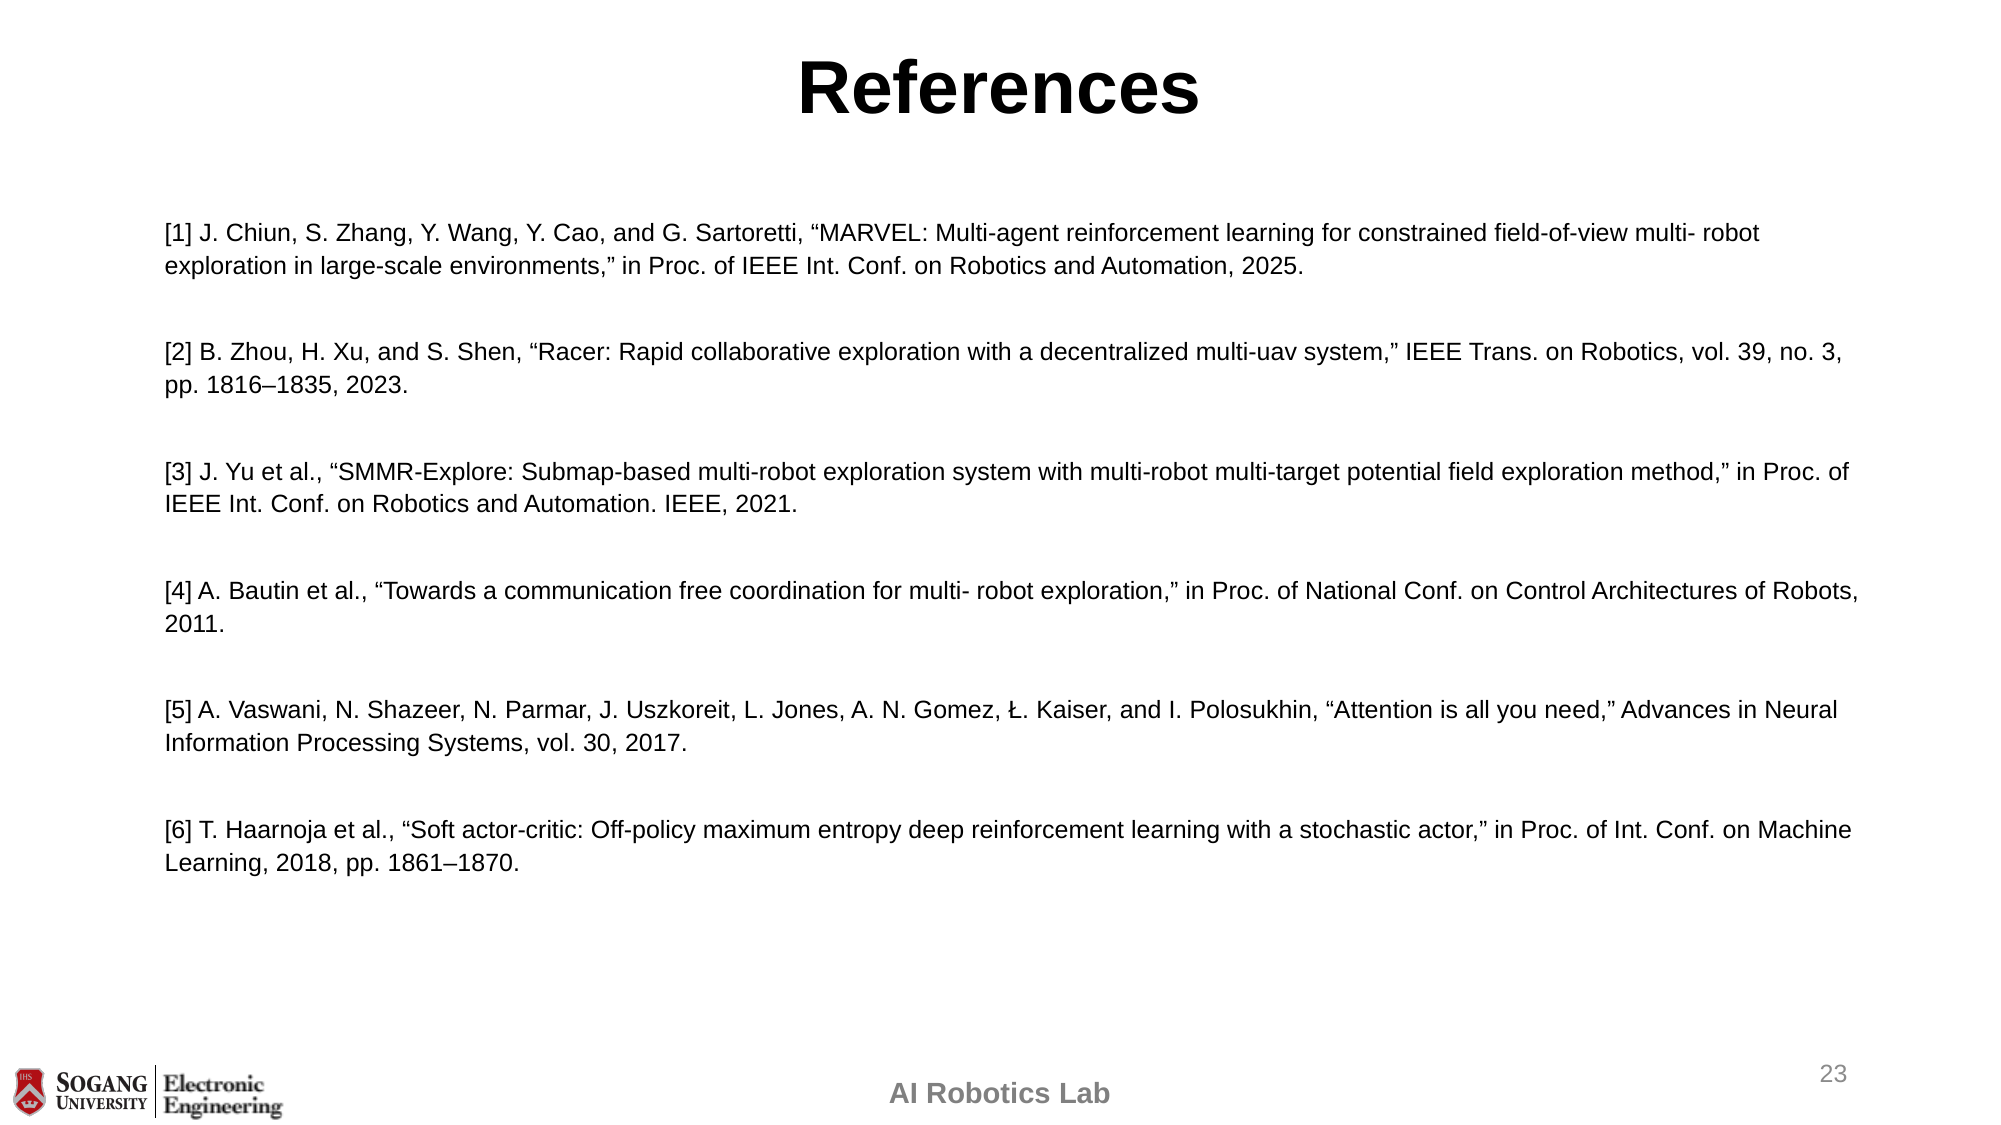

# References
[1] J. Chiun, S. Zhang, Y. Wang, Y. Cao, and G. Sartoretti, “MARVEL: Multi-agent reinforcement learning for constrained field-of-view multi- robot exploration in large-scale environments,” in Proc. of IEEE Int. Conf. on Robotics and Automation, 2025.

[2] B. Zhou, H. Xu, and S. Shen, “Racer: Rapid collaborative exploration with a decentralized multi-uav system,” IEEE Trans. on Robotics, vol. 39, no. 3, pp. 1816–1835, 2023.

[3] J. Yu et al., “SMMR-Explore: Submap-based multi-robot exploration system with multi-robot multi-target potential field exploration method,” in Proc. of IEEE Int. Conf. on Robotics and Automation. IEEE, 2021.

[4] A. Bautin et al., “Towards a communication free coordination for multi- robot exploration,” in Proc. of National Conf. on Control Architectures of Robots, 2011.

[5] A. Vaswani, N. Shazeer, N. Parmar, J. Uszkoreit, L. Jones, A. N. Gomez, Ł. Kaiser, and I. Polosukhin, “Attention is all you need,” Advances in Neural Information Processing Systems, vol. 30, 2017.

[6] T. Haarnoja et al., “Soft actor-critic: Off-policy maximum entropy deep reinforcement learning with a stochastic actor,” in Proc. of Int. Conf. on Machine Learning, 2018, pp. 1861–1870.
23